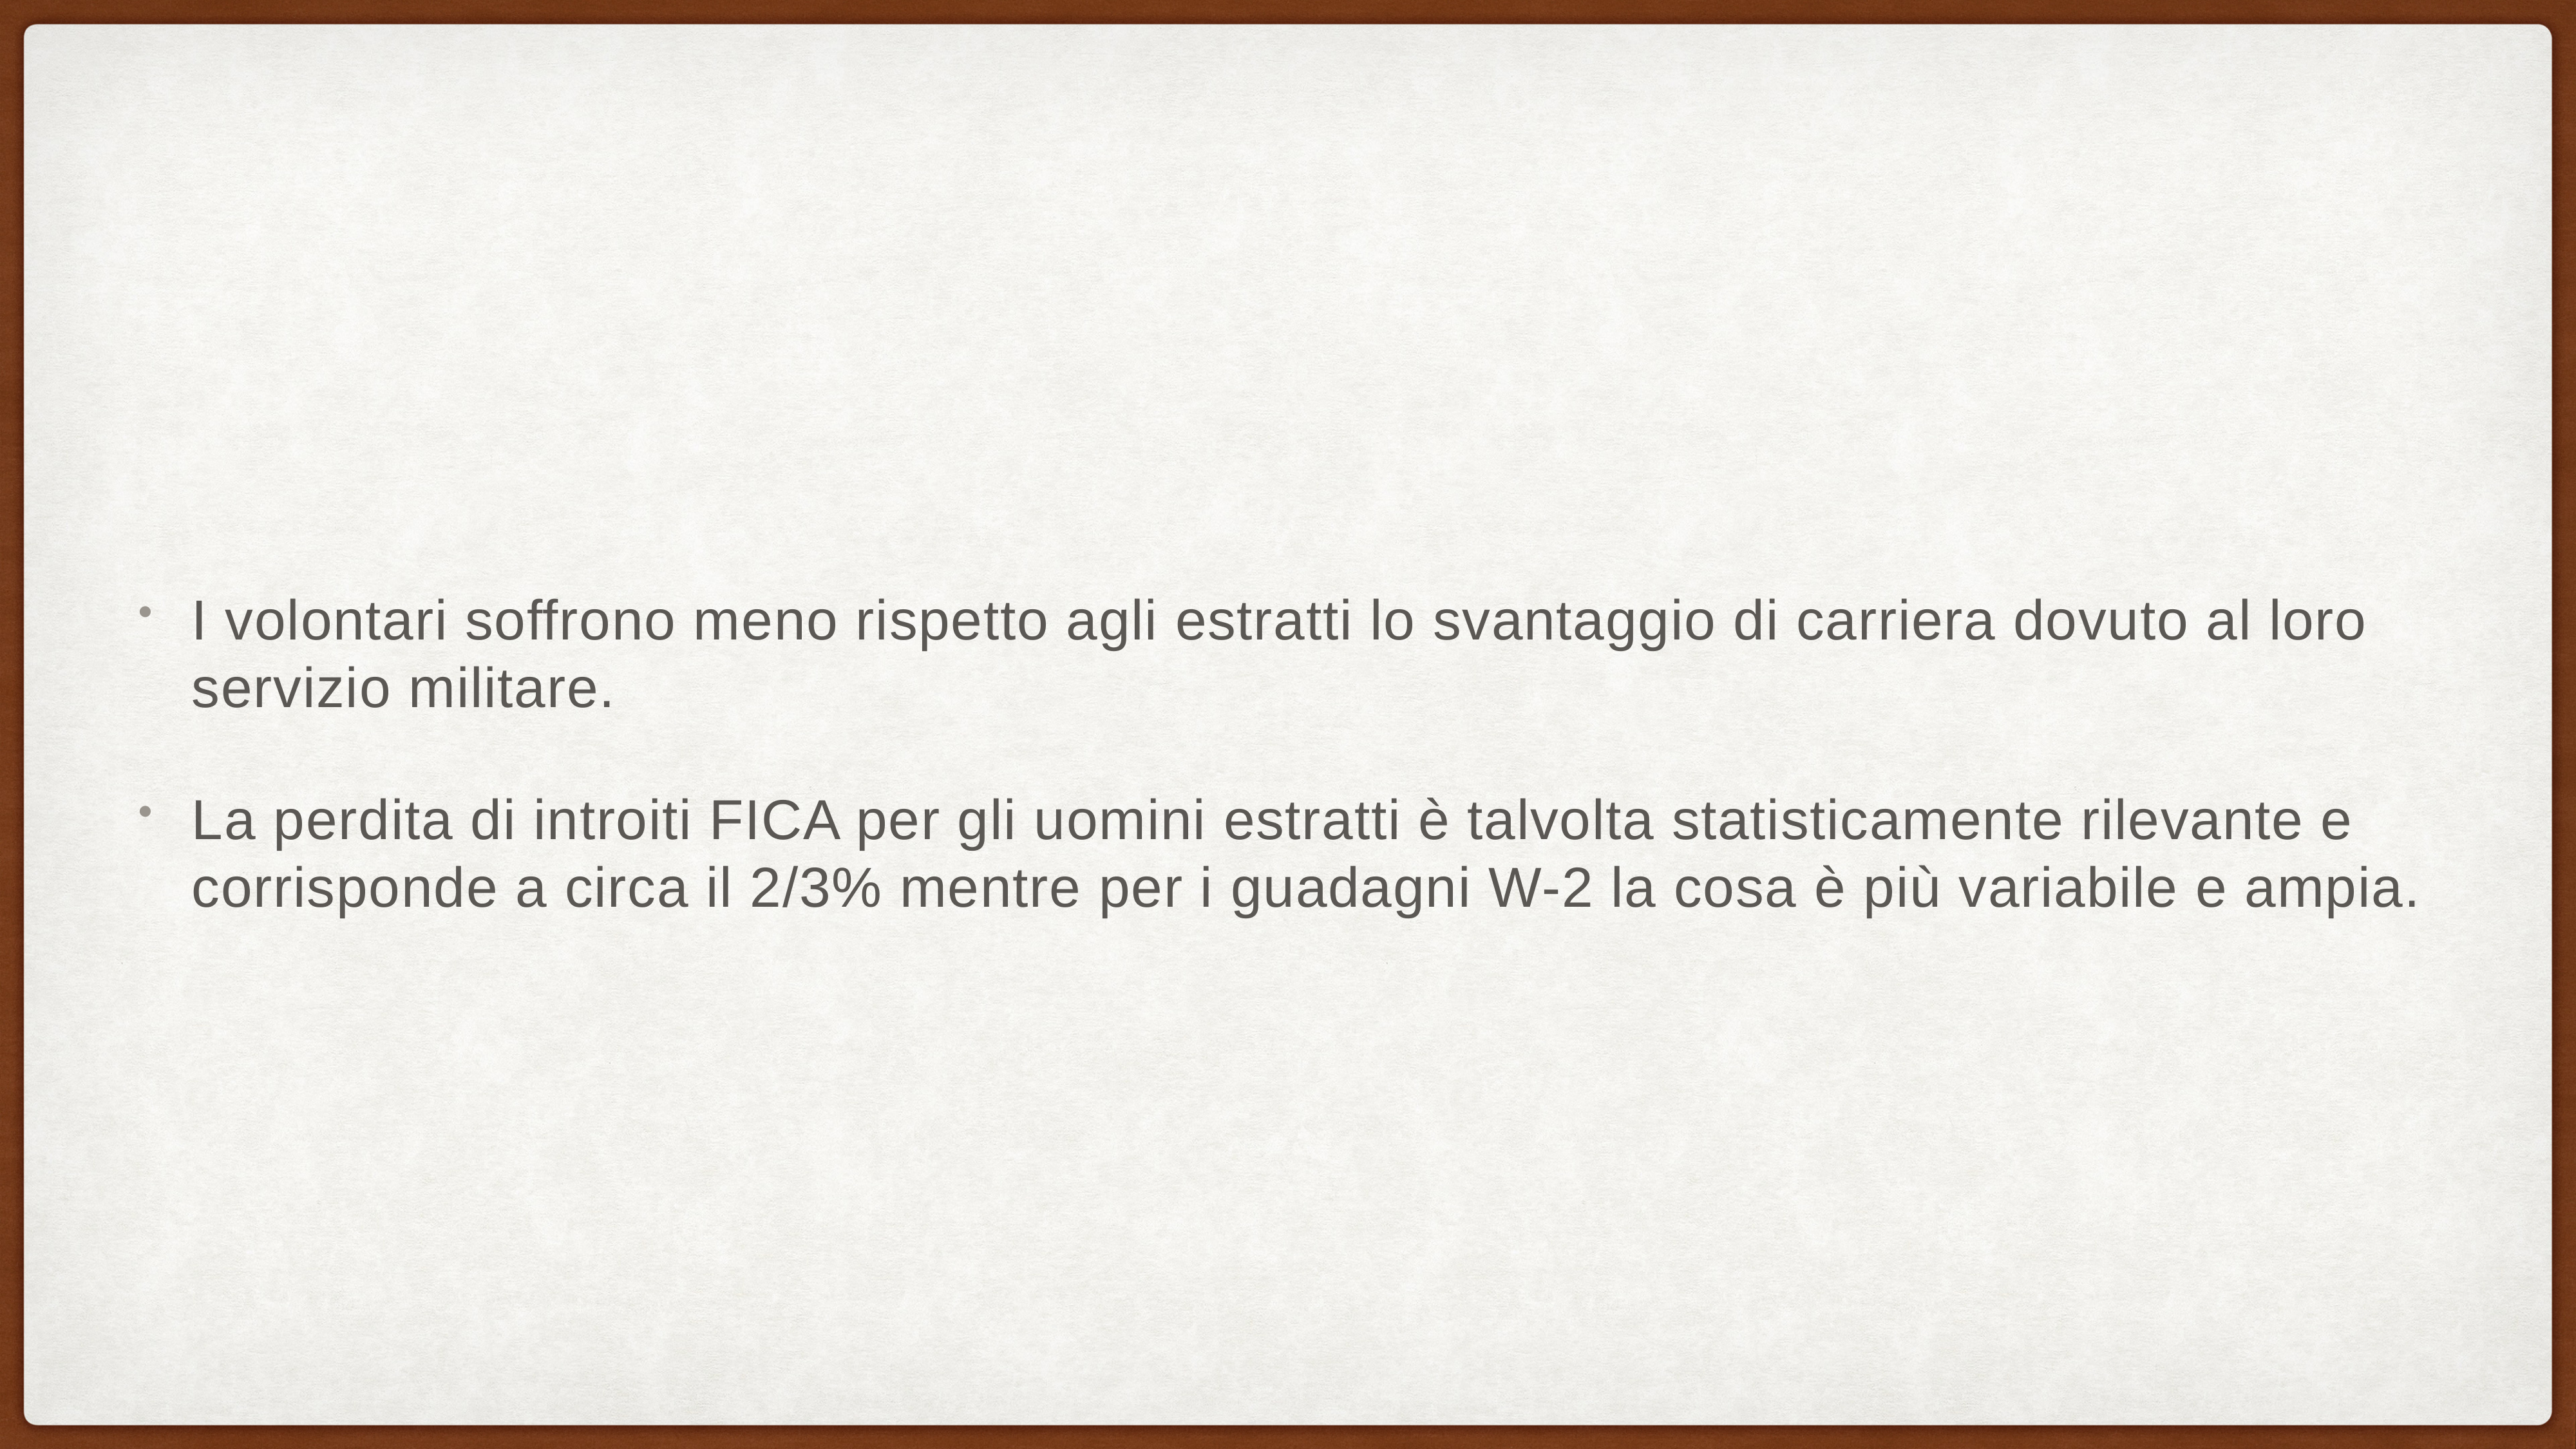

I volontari soffrono meno rispetto agli estratti lo svantaggio di carriera dovuto al loro servizio militare.
La perdita di introiti FICA per gli uomini estratti è talvolta statisticamente rilevante e corrisponde a circa il 2/3% mentre per i guadagni W-2 la cosa è più variabile e ampia.